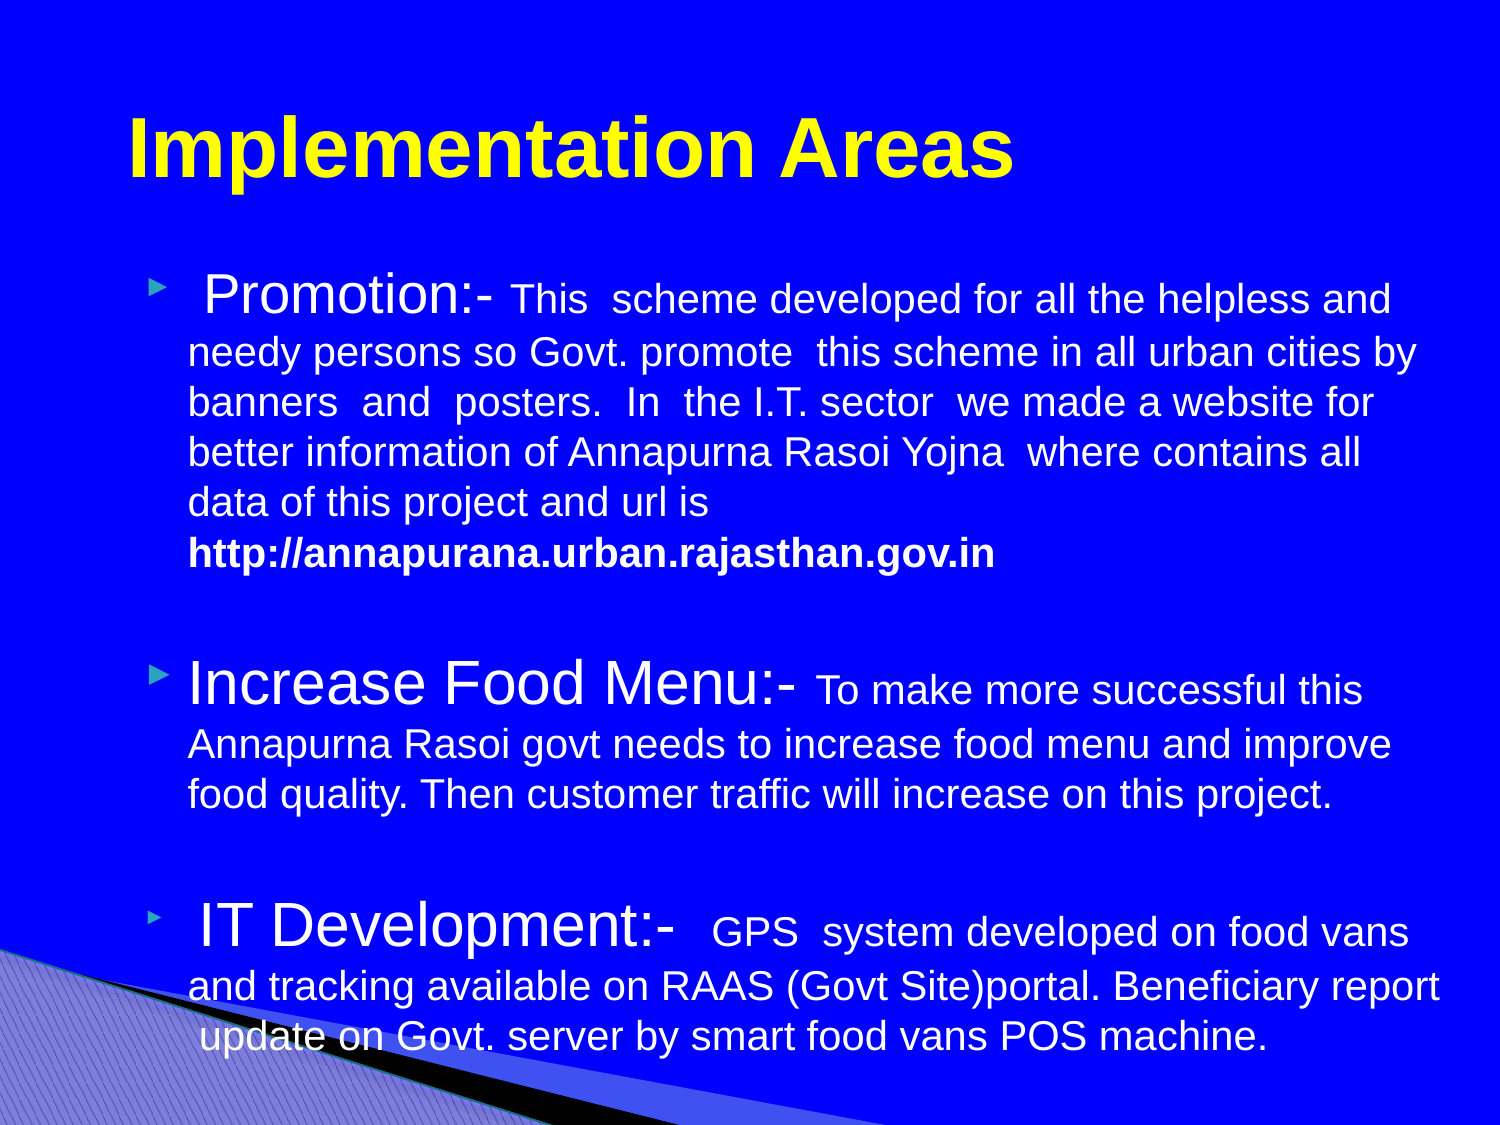

# Implementation Areas
 Promotion:- This  scheme developed for all the helpless and needy persons so Govt. promote  this scheme in all urban cities by banners  and  posters.  In  the I.T. sector  we made a website for better information of Annapurna Rasoi Yojna  where contains all data of this project and url is http://annapurana.urban.rajasthan.gov.in

Increase Food Menu:- To make more successful this Annapurna Rasoi govt needs to increase food menu and improve food quality. Then customer traffic will increase on this project.

 IT Development:-  GPS  system developed on food vans and tracking available on RAAS (Govt Site)portal. Beneficiary report  update on Govt. server by smart food vans POS machine.